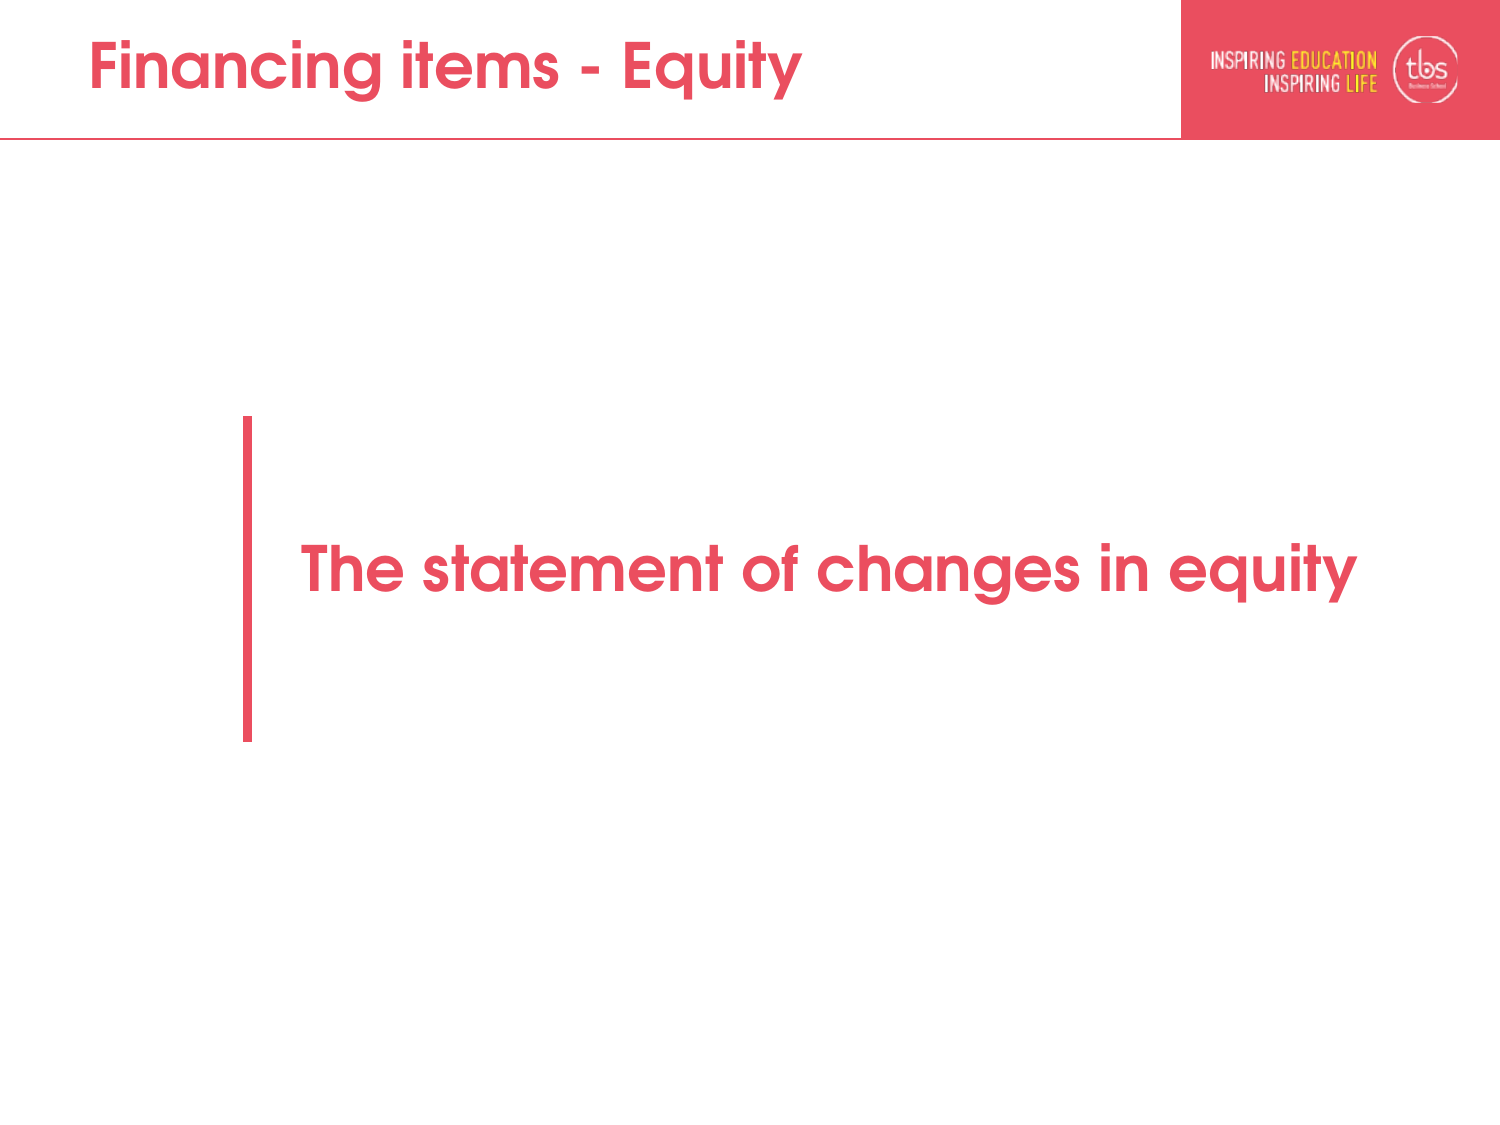

# Financing items - Equity
The statement of changes in equity